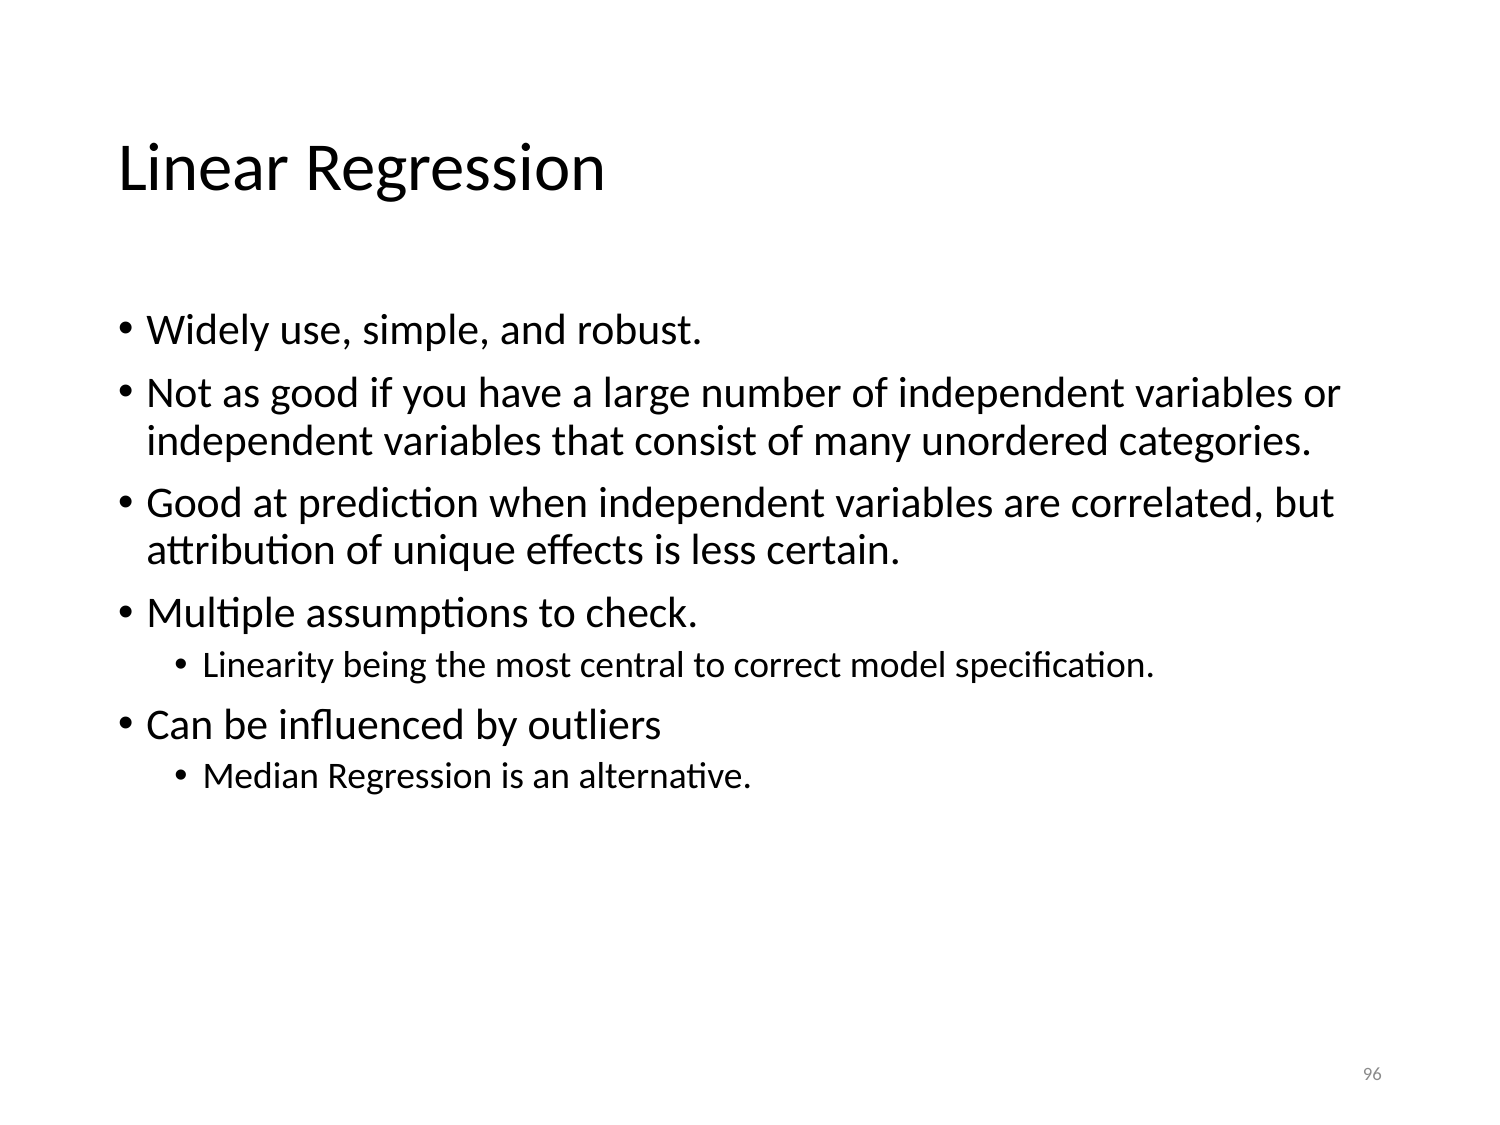

# Linear Regression
Widely use, simple, and robust.
Not as good if you have a large number of independent variables or independent variables that consist of many unordered categories.
Good at prediction when independent variables are correlated, but attribution of unique effects is less certain.
Multiple assumptions to check.
Linearity being the most central to correct model specification.
Can be influenced by outliers
Median Regression is an alternative.
96